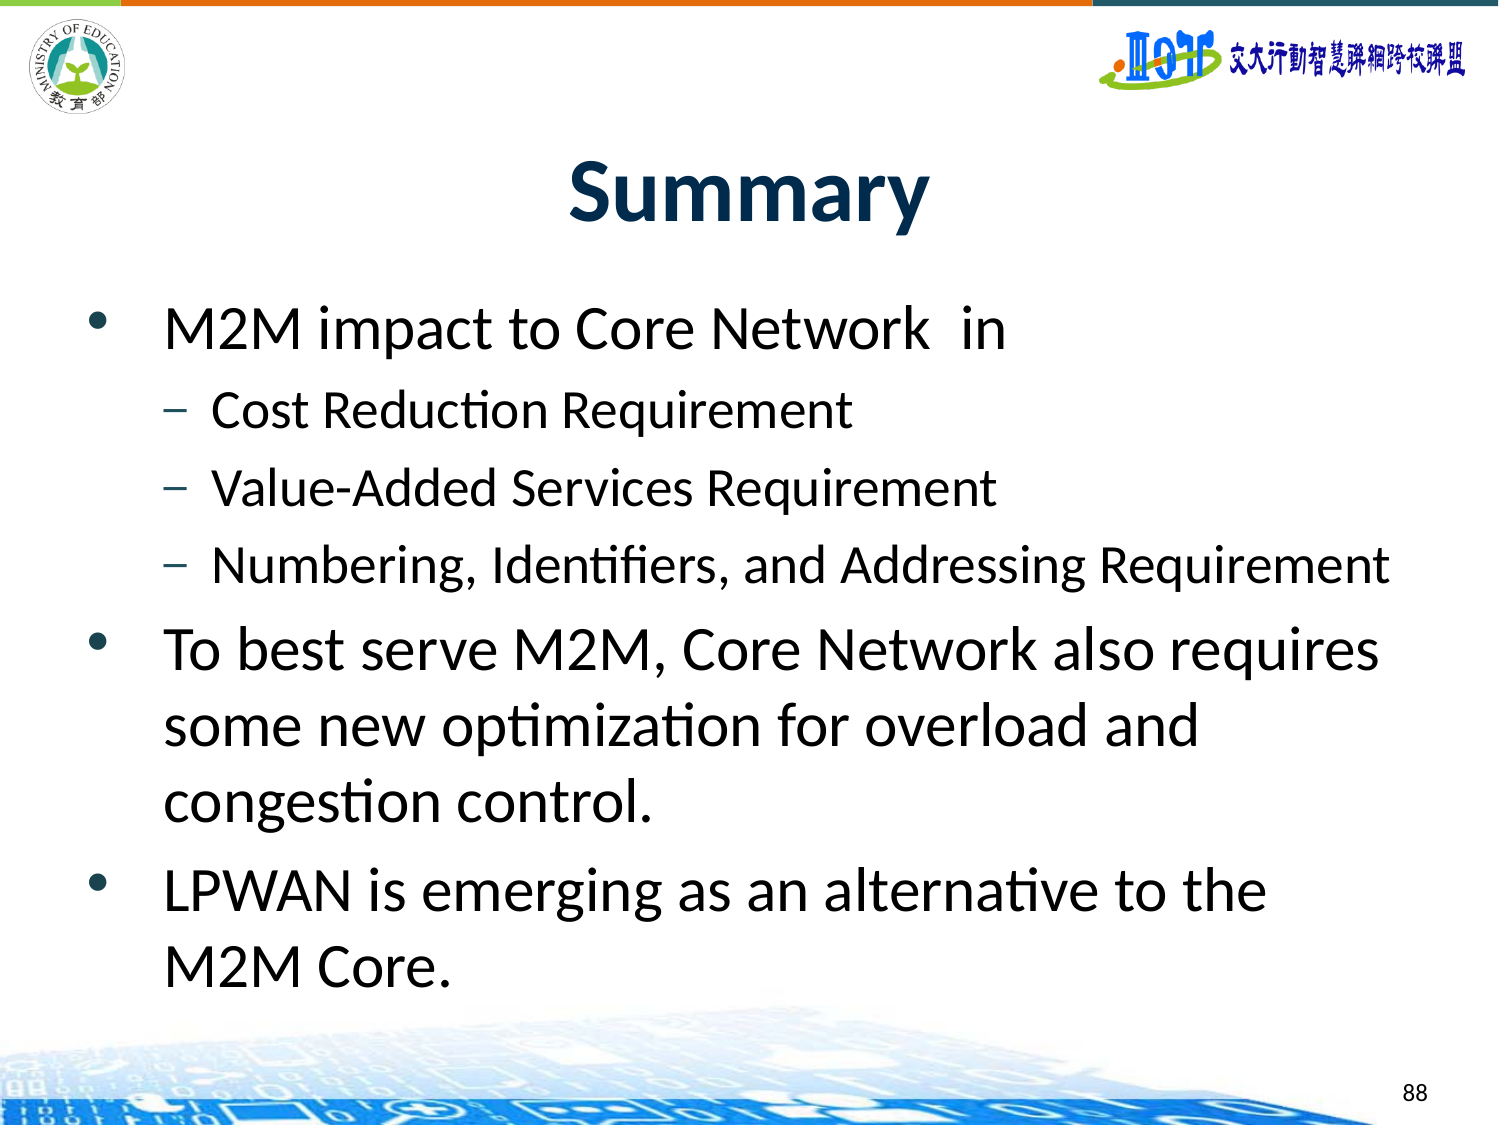

# Summary
M2M impact to Core Network  in
Cost Reduction Requirement
Value-Added Services Requirement
Numbering, Identifiers, and Addressing Requirement
To best serve M2M, Core Network also requires some new optimization for overload and congestion control.
LPWAN is emerging as an alternative to the M2M Core.
88